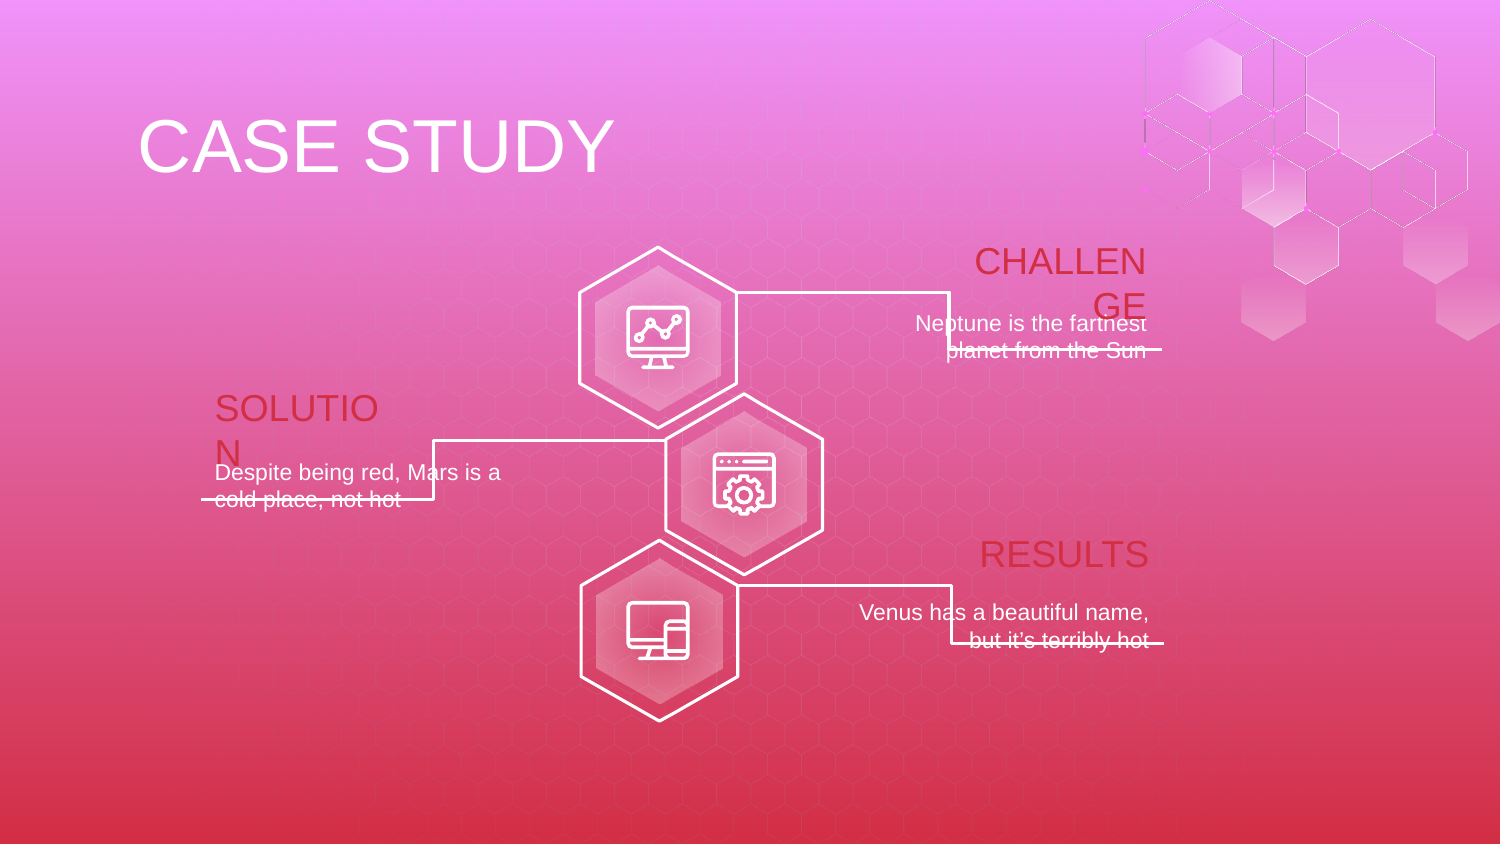

# CASE STUDY
CHALLENGE

Neptune is the farthest planet from the Sun

SOLUTION

Despite being red, Mars is a cold place, not hot

RESULTS

Venus has a beautiful name, but it’s terribly hot